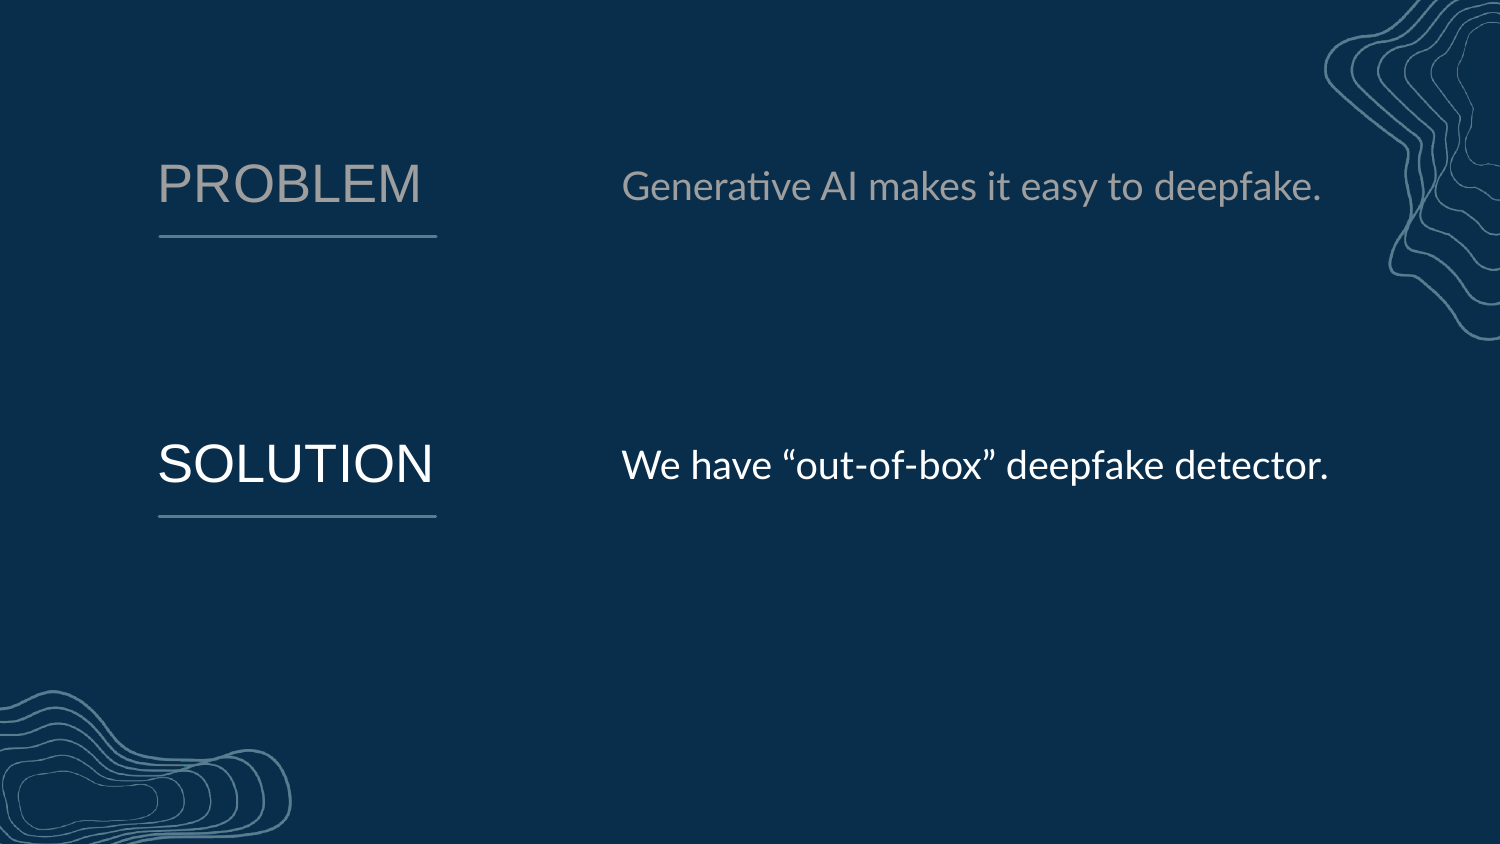

PROBLEM
Generative AI makes it easy to deepfake.
# SOLUTION
We have “out-of-box” deepfake detector.